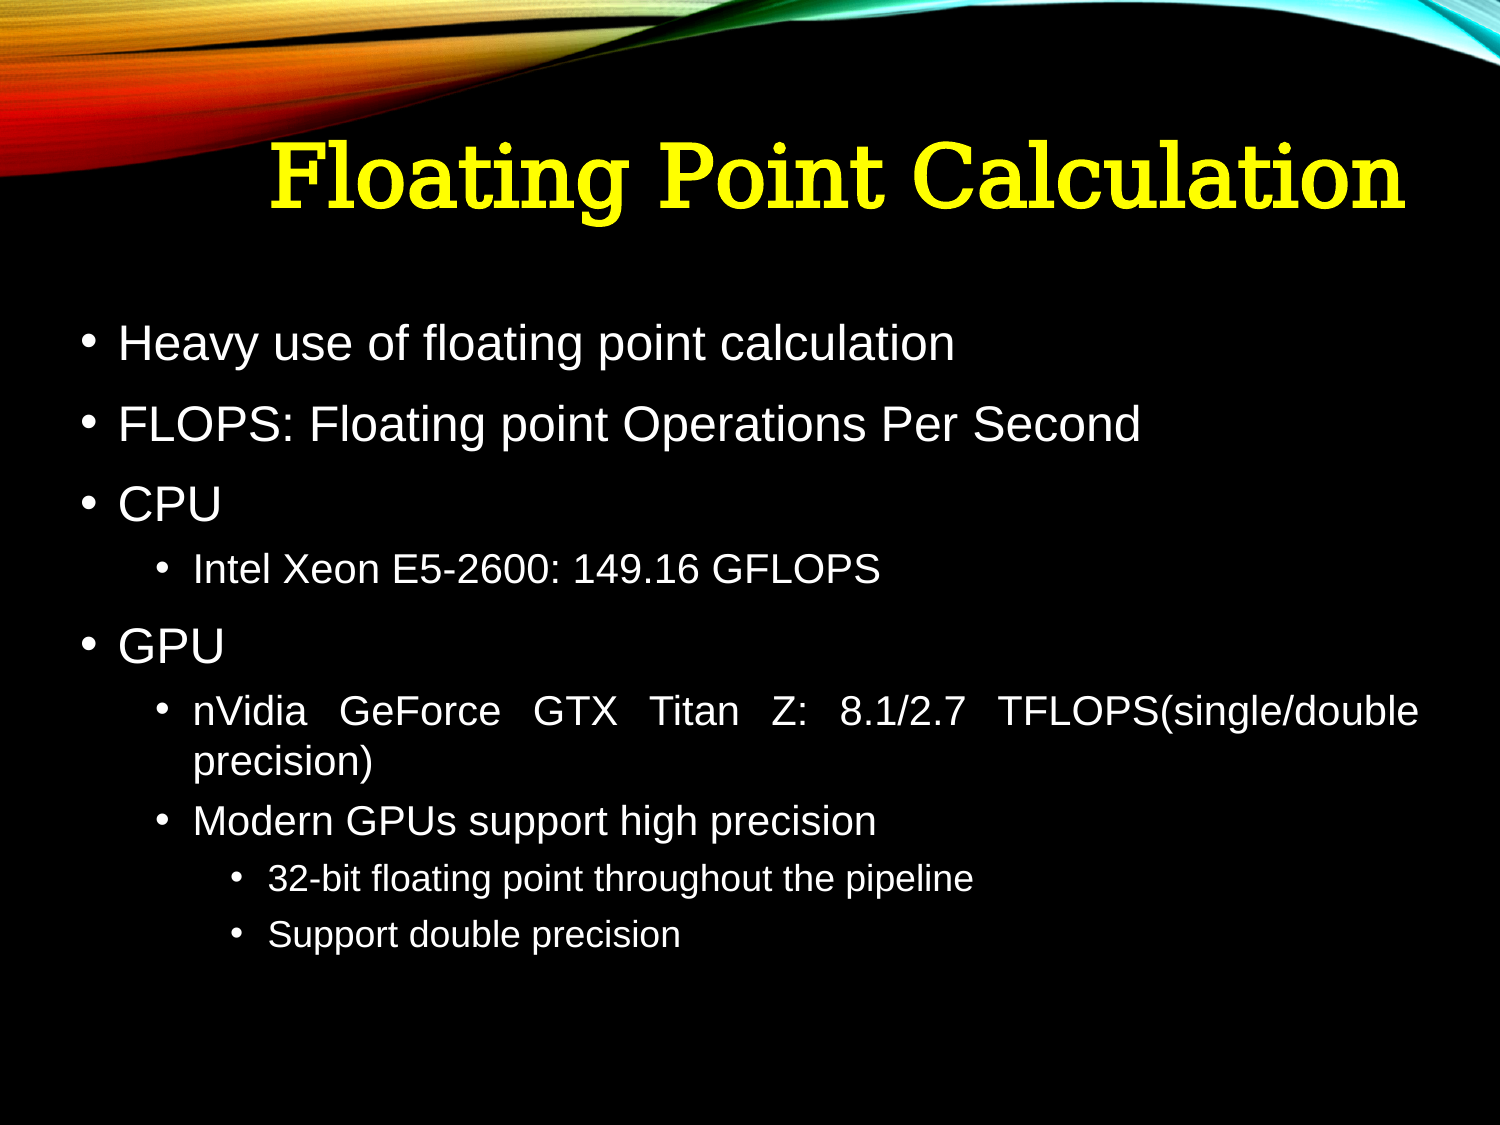

# Floating Point Calculation
Heavy use of floating point calculation
FLOPS: Floating point Operations Per Second
CPU
Intel Xeon E5-2600: 149.16 GFLOPS
GPU
nVidia GeForce GTX Titan Z: 8.1/2.7 TFLOPS(single/double precision)
Modern GPUs support high precision
32-bit floating point throughout the pipeline
Support double precision